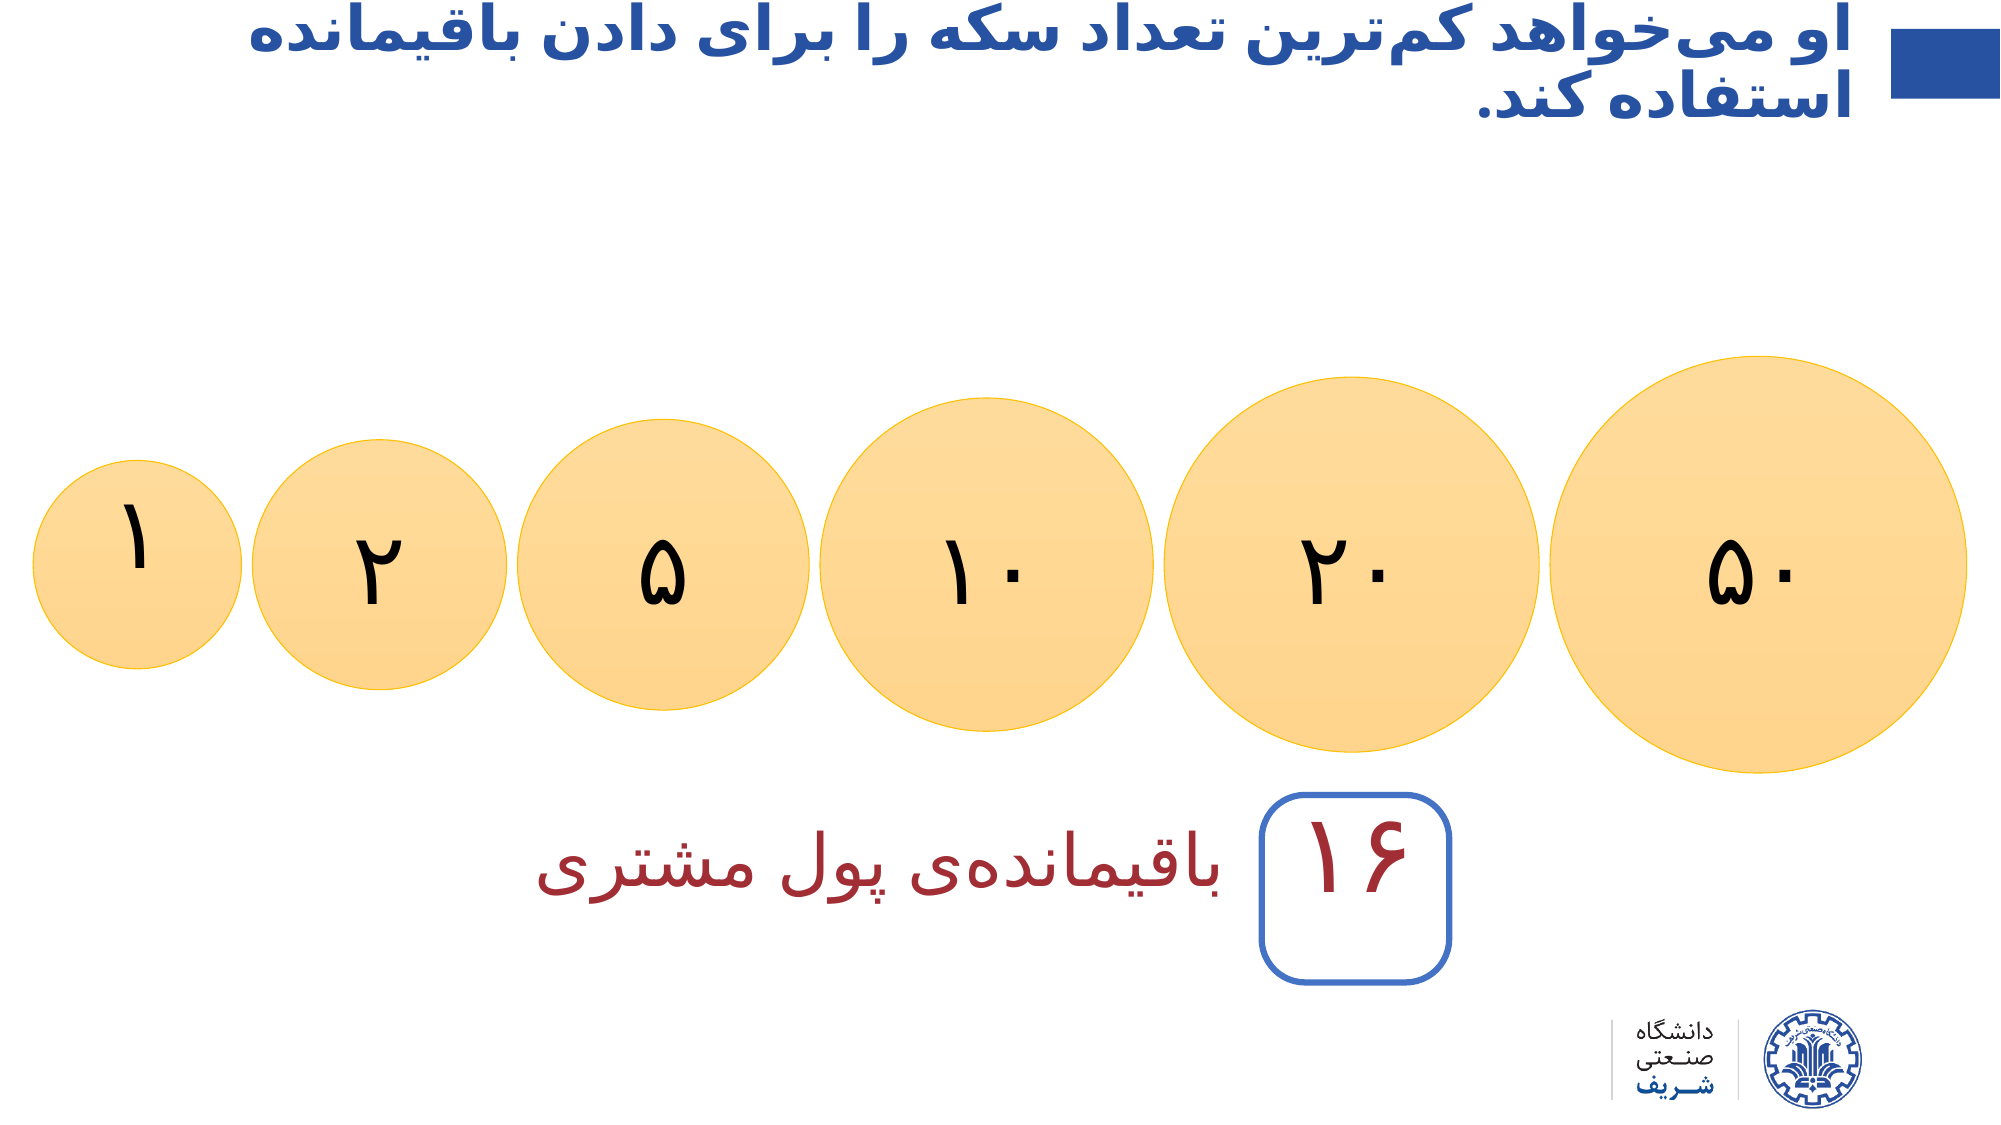

او می‌خواهد کم‌ترین تعداد سکه را برای دادن باقیمانده استفاده کند.
۵۰
۲۰
۱۰
۵
۲
۱
۱۶
باقیمانده‌ی پول مشتری